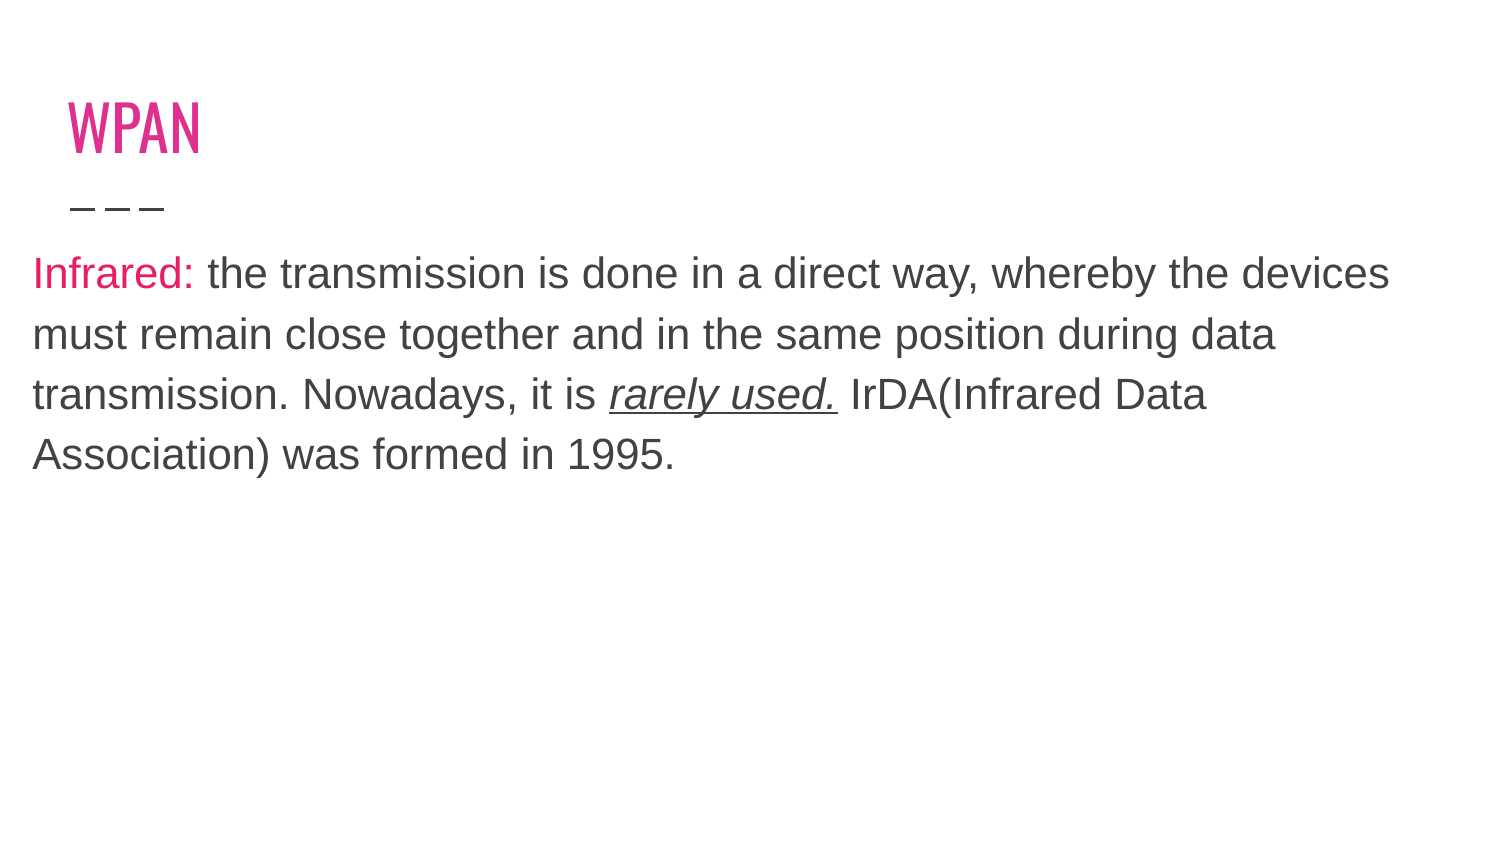

# WPAN
Infrared: the transmission is done in a direct way, whereby the devices must remain close together and in the same position during data transmission. Nowadays, it is rarely used. IrDA(Infrared Data Association) was formed in 1995.